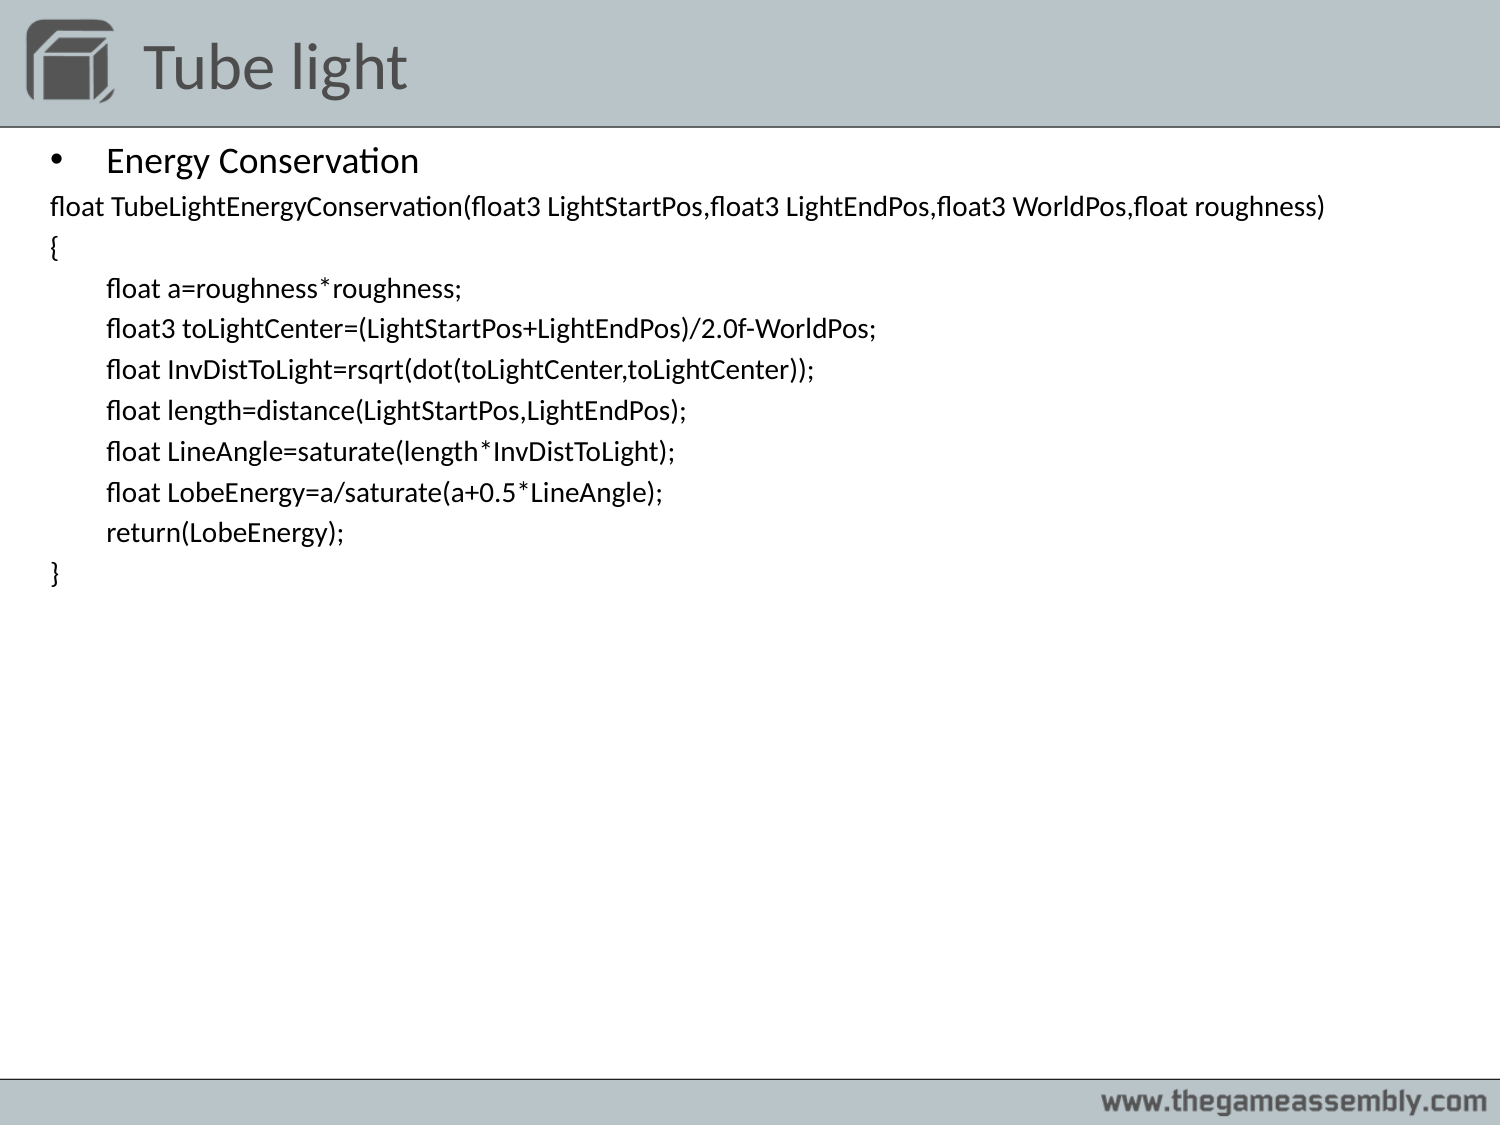

# Tube light
Energy Conservation
float TubeLightEnergyConservation(float3 LightStartPos,float3 LightEndPos,float3 WorldPos,float roughness)
{
	float a=roughness*roughness;
	float3 toLightCenter=(LightStartPos+LightEndPos)/2.0f-WorldPos;
	float InvDistToLight=rsqrt(dot(toLightCenter,toLightCenter));
	float length=distance(LightStartPos,LightEndPos);
	float LineAngle=saturate(length*InvDistToLight);
	float LobeEnergy=a/saturate(a+0.5*LineAngle);
	return(LobeEnergy);
}